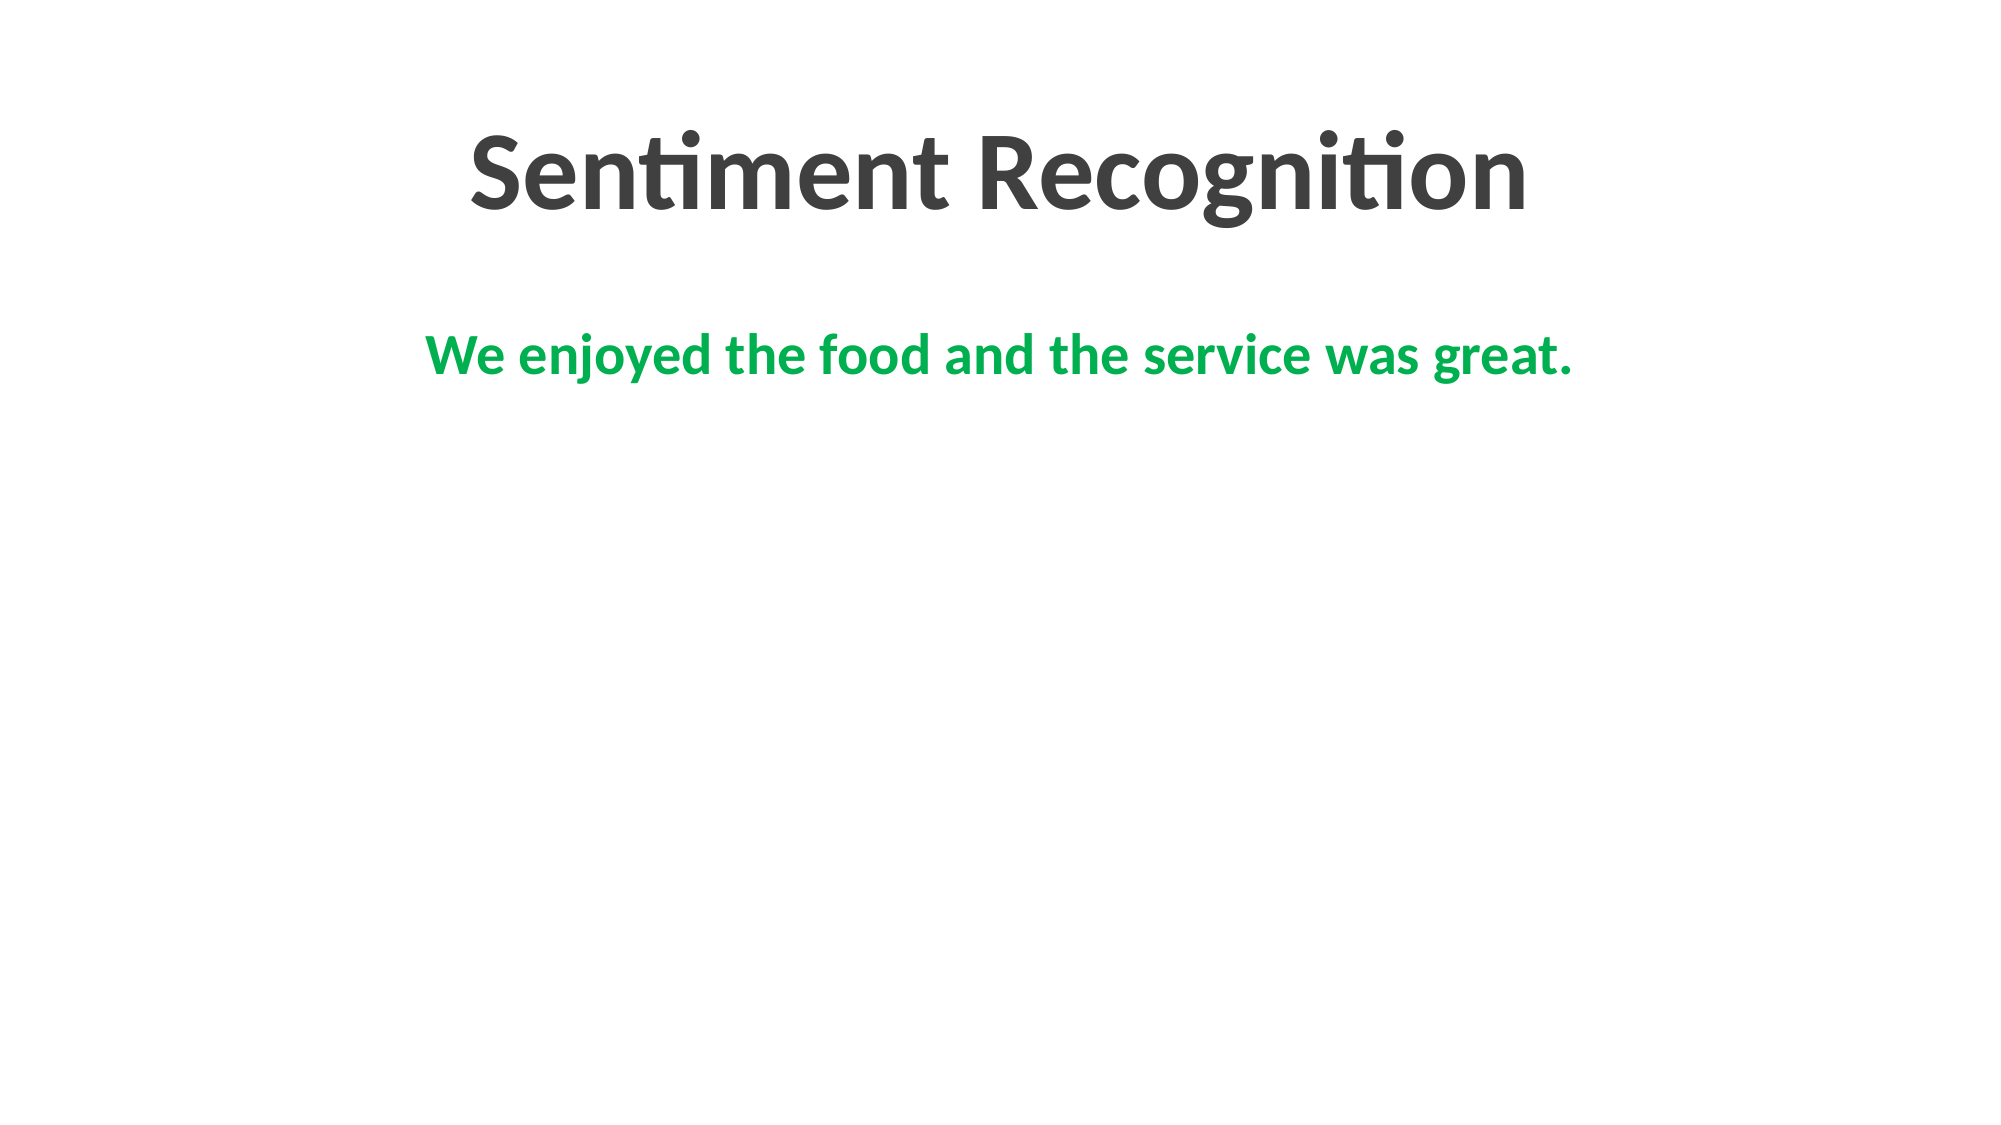

Sentiment Recognition
We enjoyed the food and the service was great.